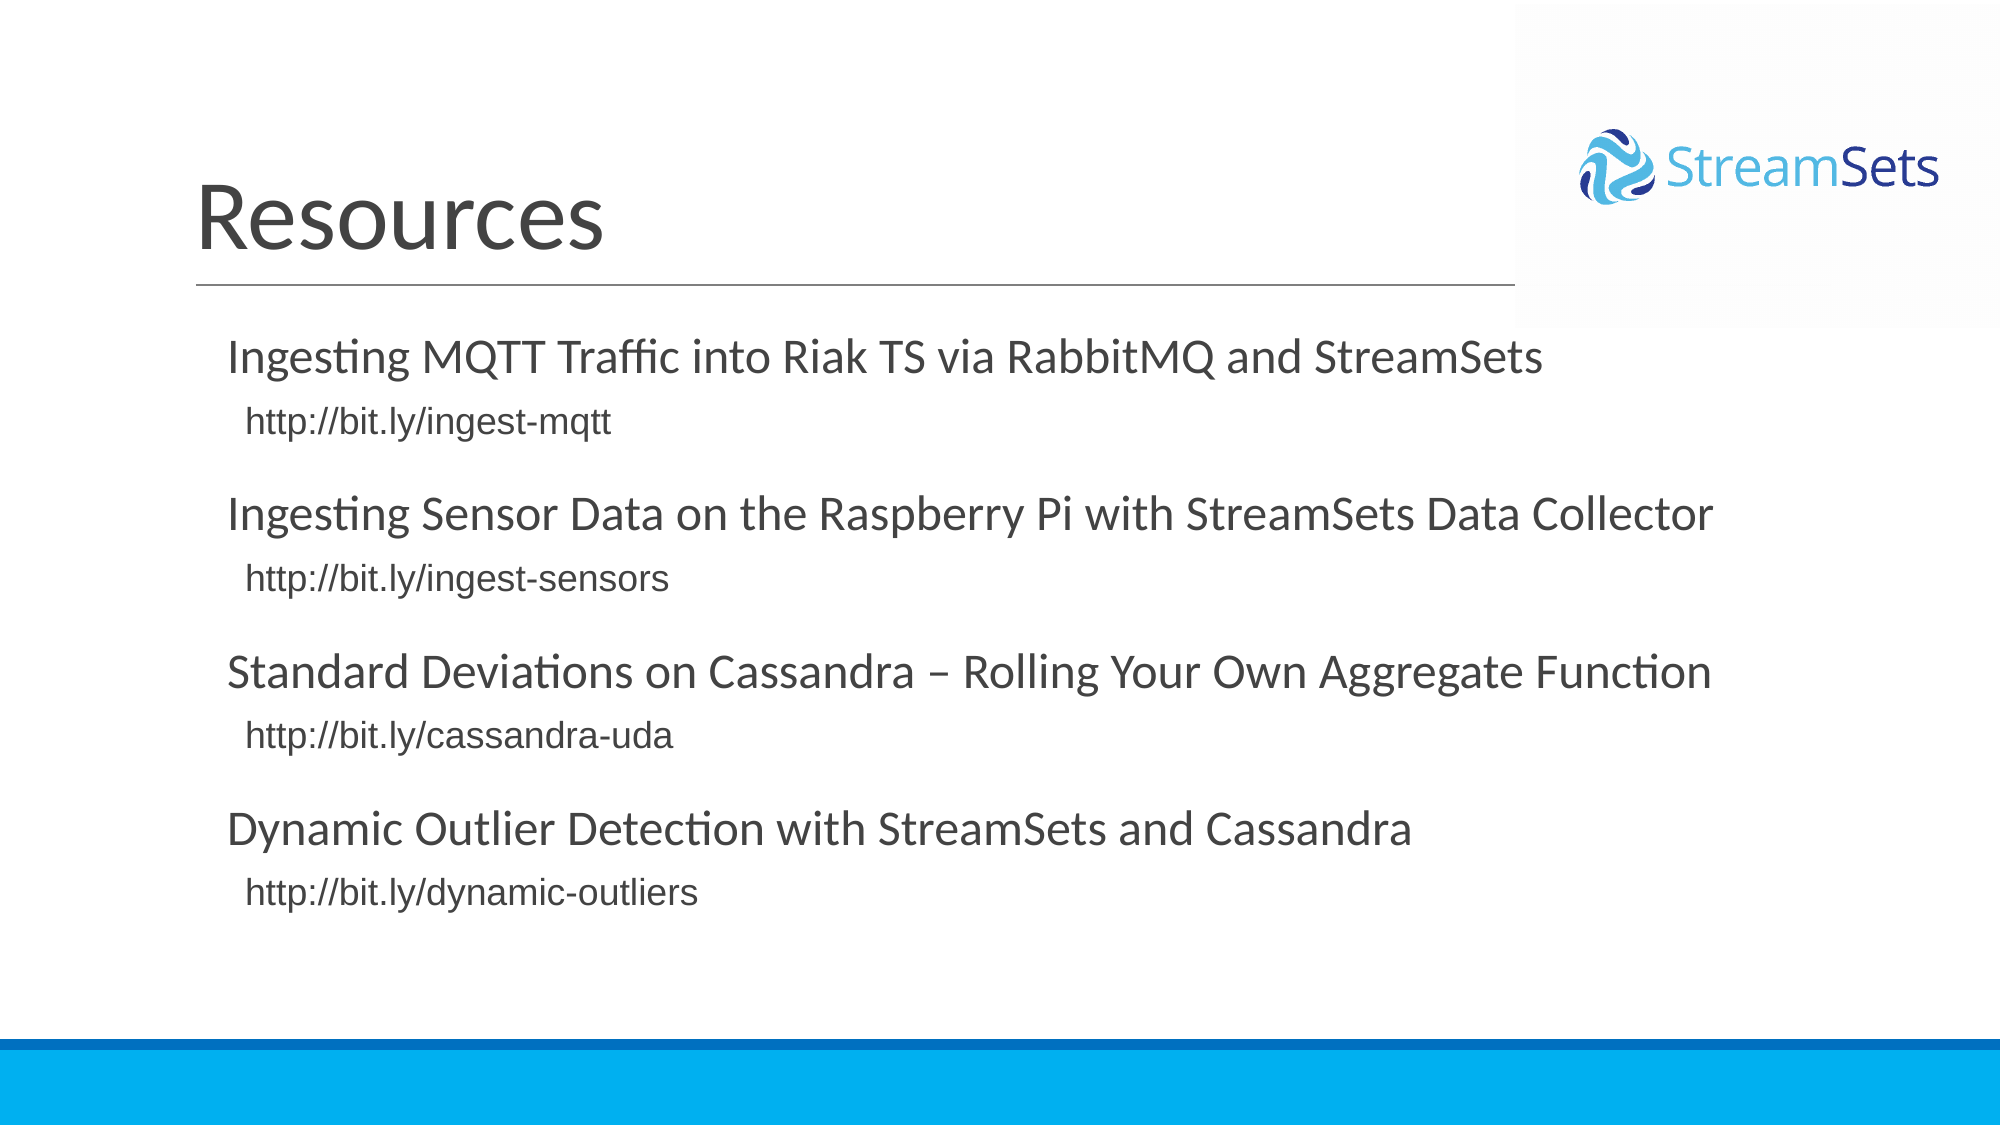

# Resources
Ingesting MQTT Traffic into Riak TS via RabbitMQ and StreamSets
http://bit.ly/ingest-mqtt
Ingesting Sensor Data on the Raspberry Pi with StreamSets Data Collector
http://bit.ly/ingest-sensors
Standard Deviations on Cassandra – Rolling Your Own Aggregate Function
http://bit.ly/cassandra-uda
Dynamic Outlier Detection with StreamSets and Cassandra
http://bit.ly/dynamic-outliers